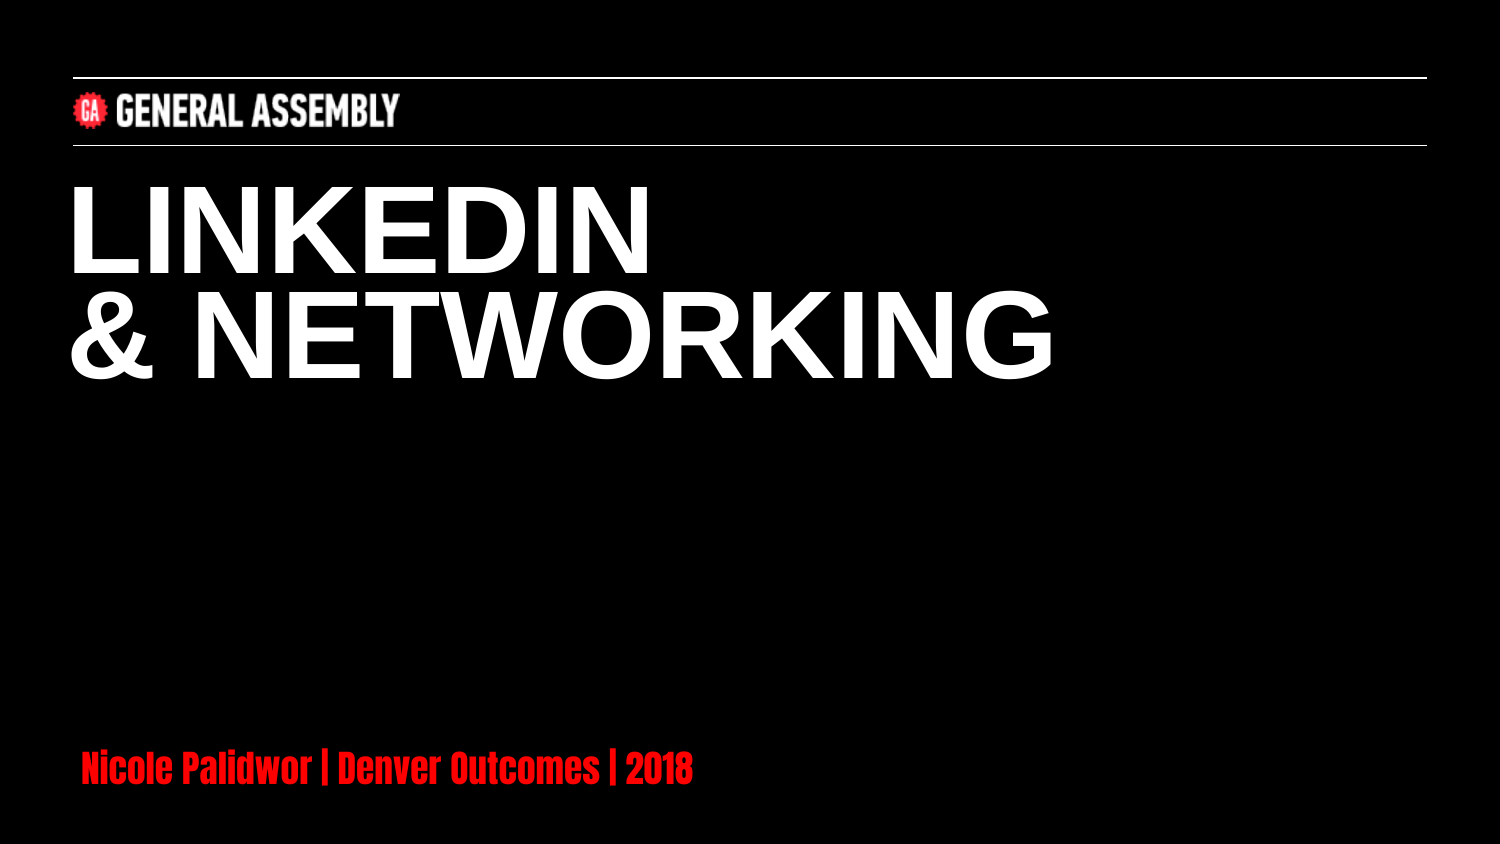

LINKEDIN
& NETWORKING
Nicole Palidwor | Denver Outcomes | 2018